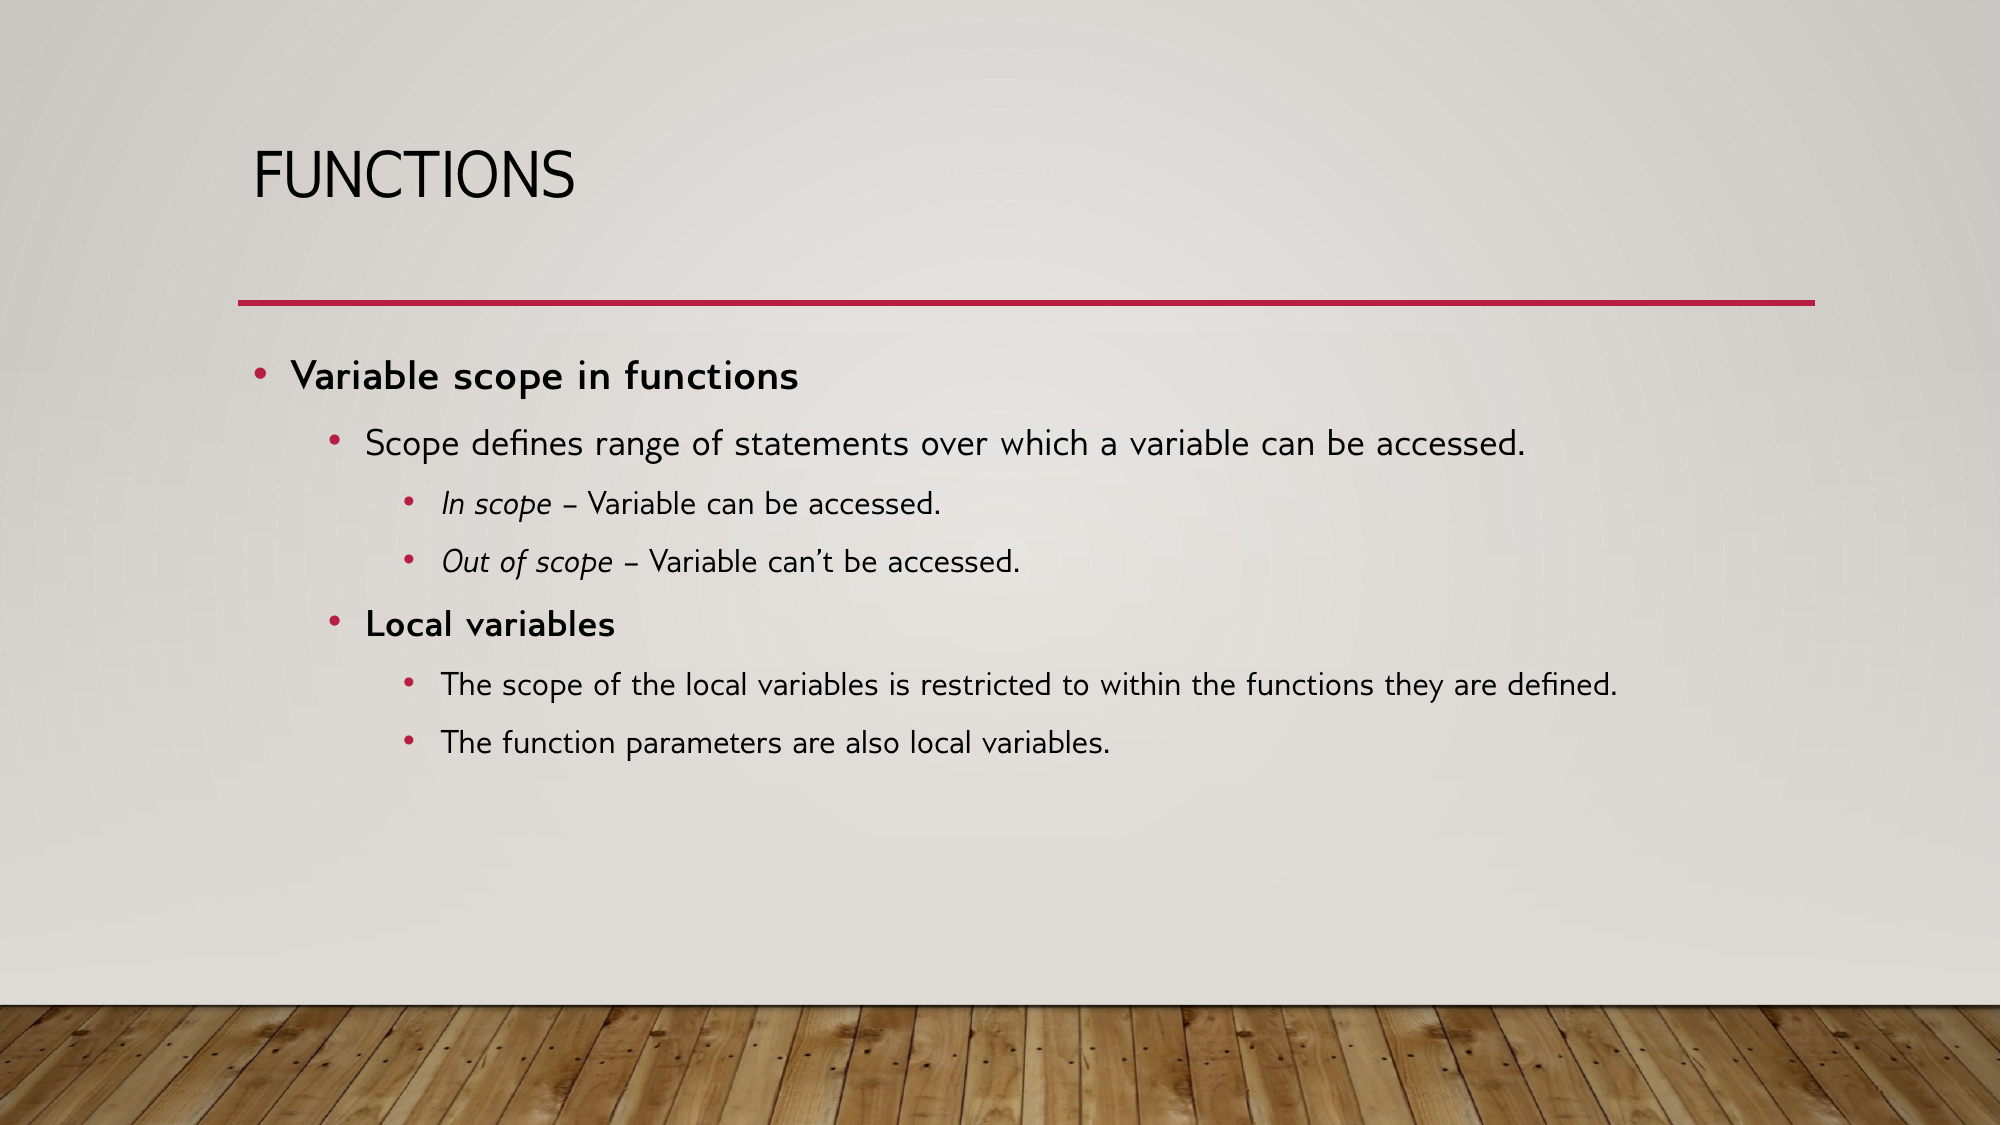

# Functions
Variable scope in functions
Scope defines range of statements over which a variable can be accessed.
In scope – Variable can be accessed.
Out of scope – Variable can’t be accessed.
Local variables
The scope of the local variables is restricted to within the functions they are defined.
The function parameters are also local variables.